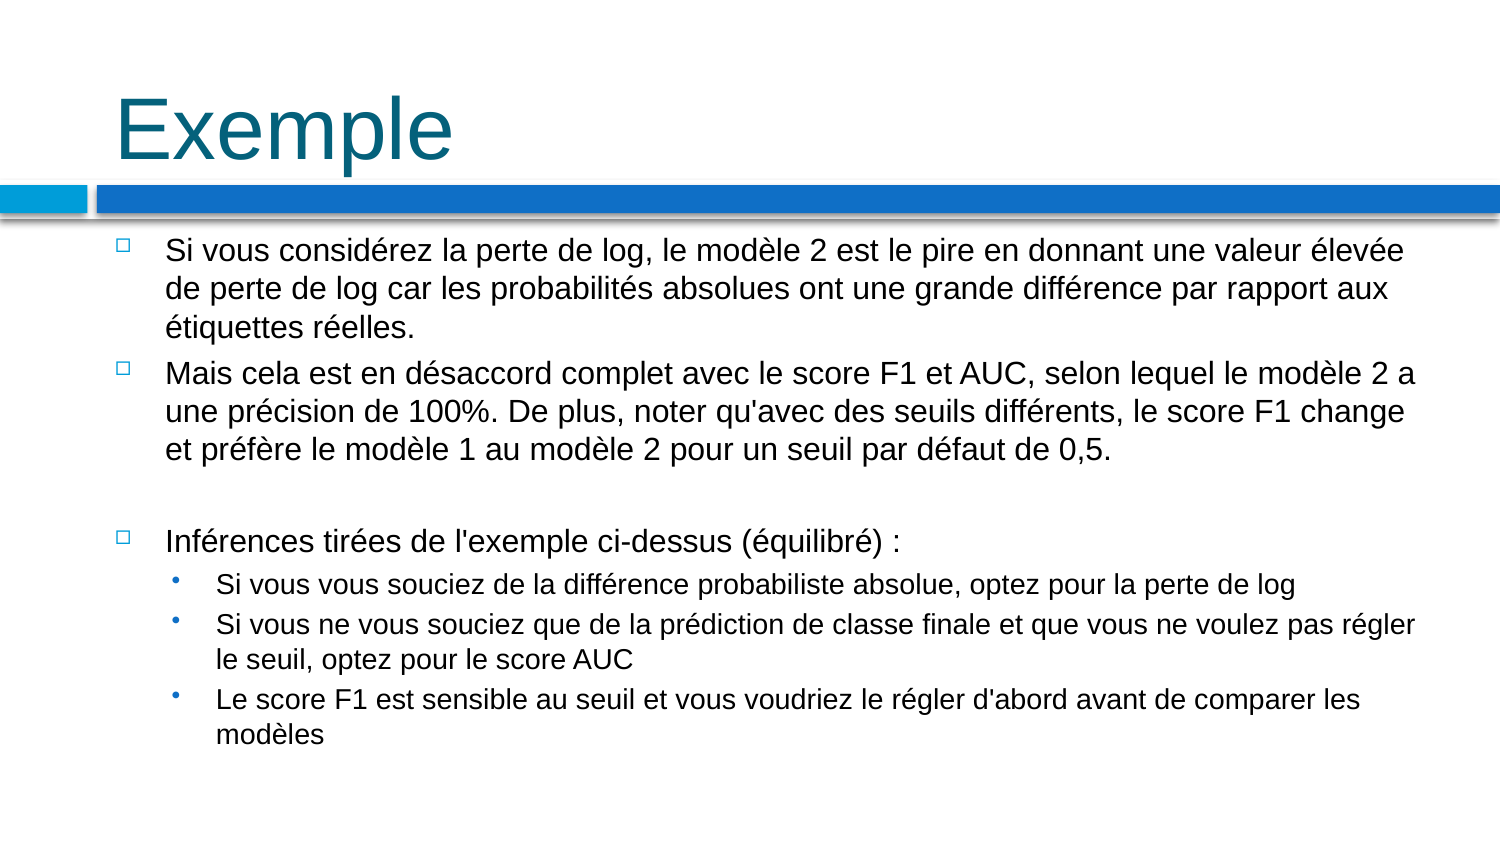

# Exemple
Si vous considérez la perte de log, le modèle 2 est le pire en donnant une valeur élevée de perte de log car les probabilités absolues ont une grande différence par rapport aux étiquettes réelles.
Mais cela est en désaccord complet avec le score F1 et AUC, selon lequel le modèle 2 a une précision de 100%. De plus, noter qu'avec des seuils différents, le score F1 change et préfère le modèle 1 au modèle 2 pour un seuil par défaut de 0,5.

Inférences tirées de l'exemple ci-dessus (équilibré) :
Si vous vous souciez de la différence probabiliste absolue, optez pour la perte de log
Si vous ne vous souciez que de la prédiction de classe finale et que vous ne voulez pas régler le seuil, optez pour le score AUC
Le score F1 est sensible au seuil et vous voudriez le régler d'abord avant de comparer les modèles